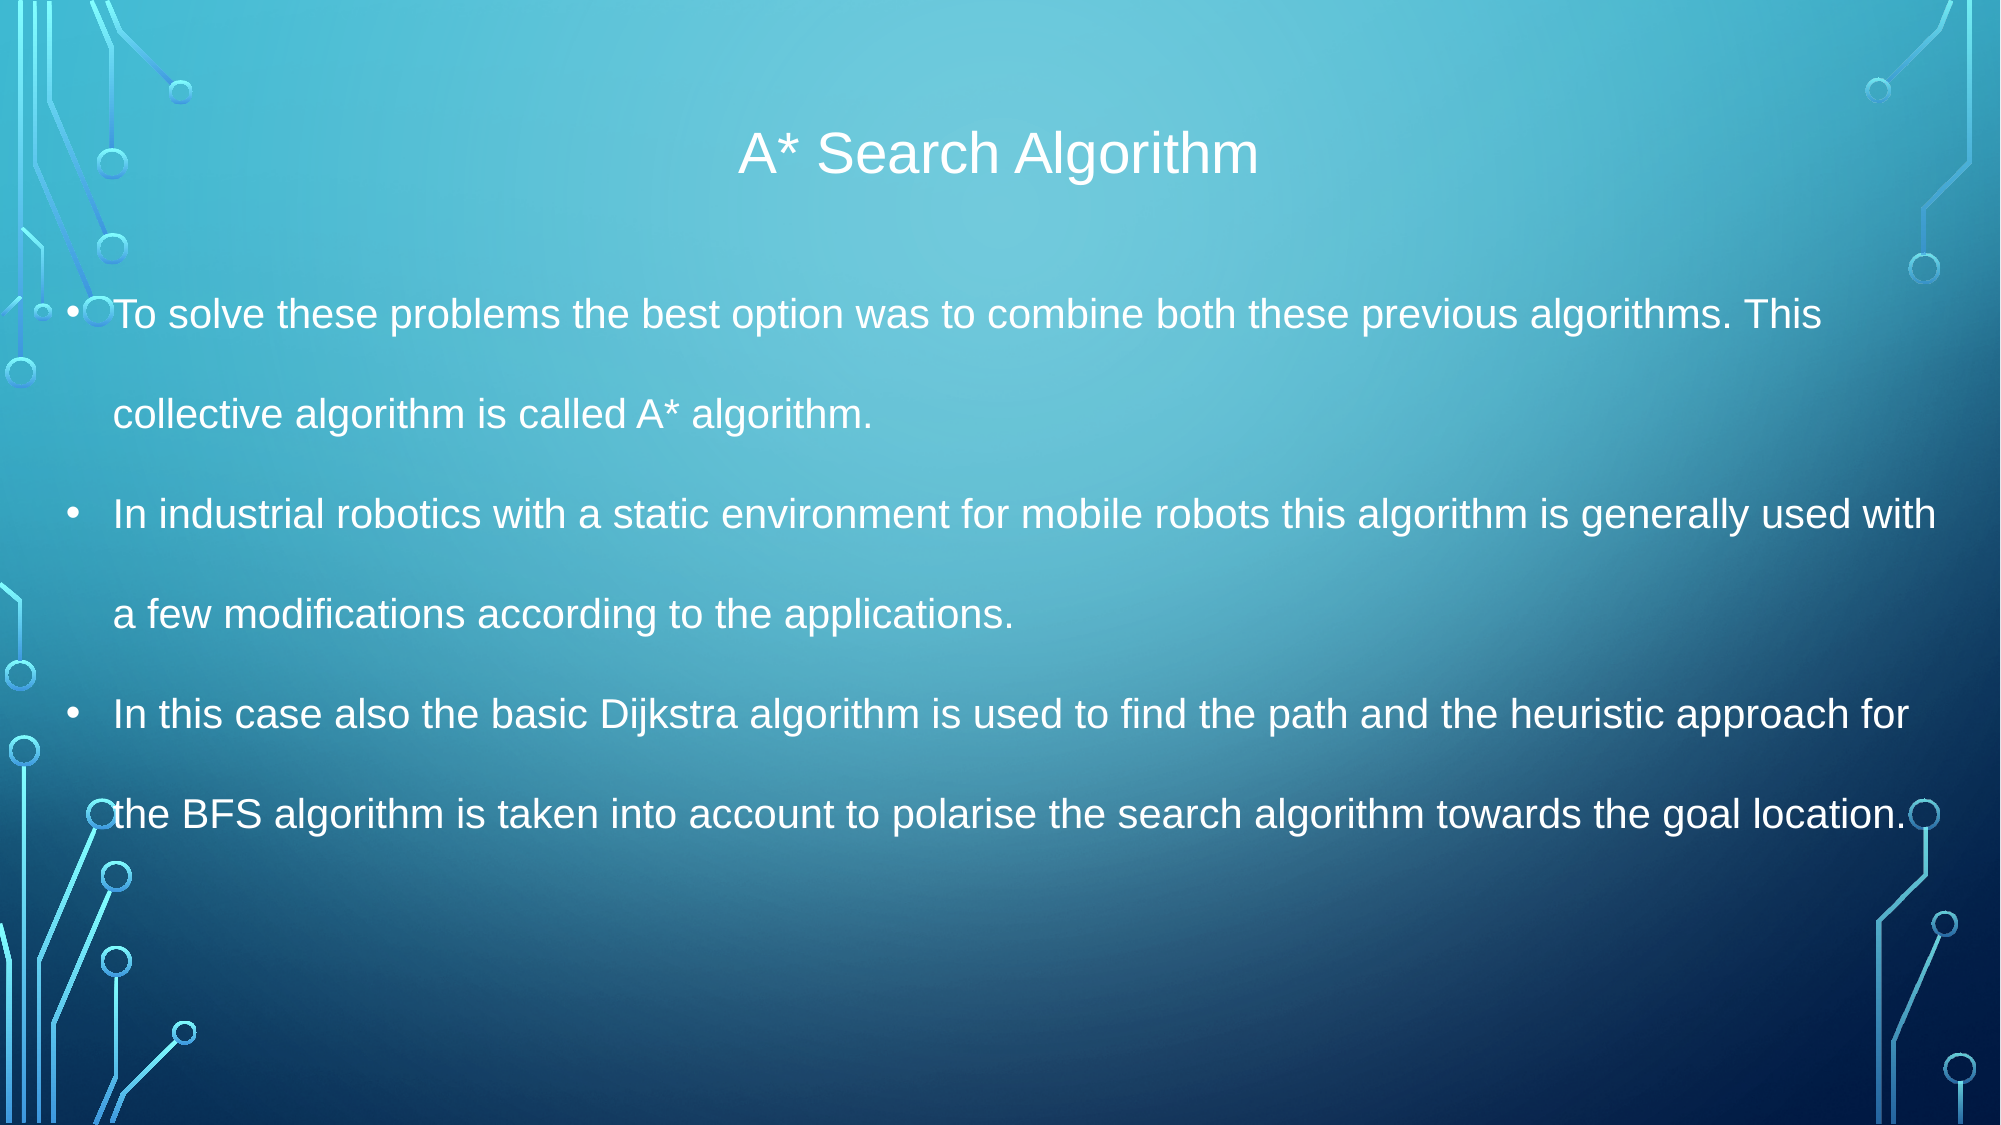

A* Search Algorithm
To solve these problems the best option was to combine both these previous algorithms. This collective algorithm is called A* algorithm.
In industrial robotics with a static environment for mobile robots this algorithm is generally used with a few modifications according to the applications.
In this case also the basic Dijkstra algorithm is used to find the path and the heuristic approach for the BFS algorithm is taken into account to polarise the search algorithm towards the goal location.